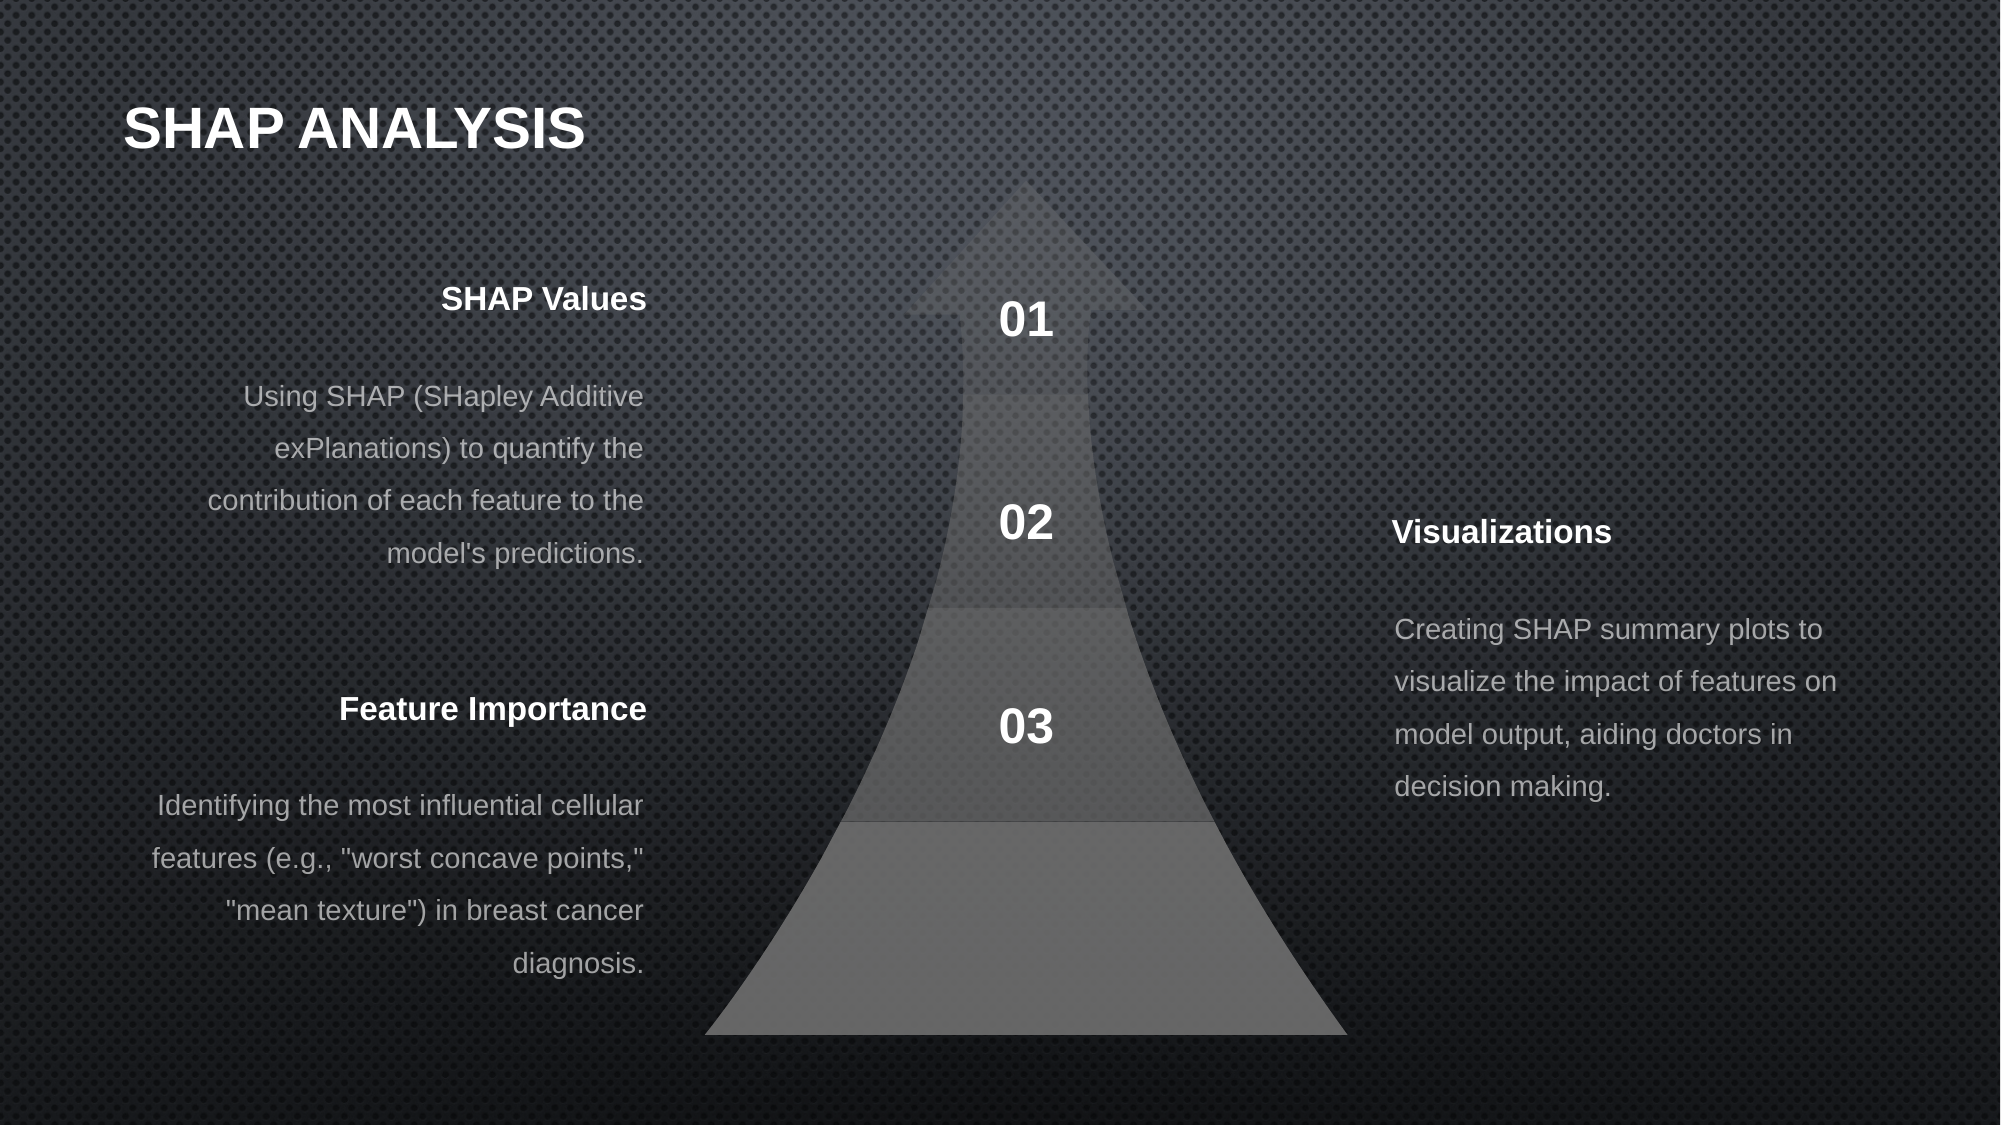

# SHAP Analysis

01
SHAP Values
Using SHAP (SHapley Additive exPlanations) to quantify the contribution of each feature to the model's predictions.

02
Visualizations
Creating SHAP summary plots to visualize the impact of features on model output, aiding doctors in decision making.

03
Feature Importance
Identifying the most influential cellular features (e.g., "worst concave points," "mean texture") in breast cancer diagnosis.